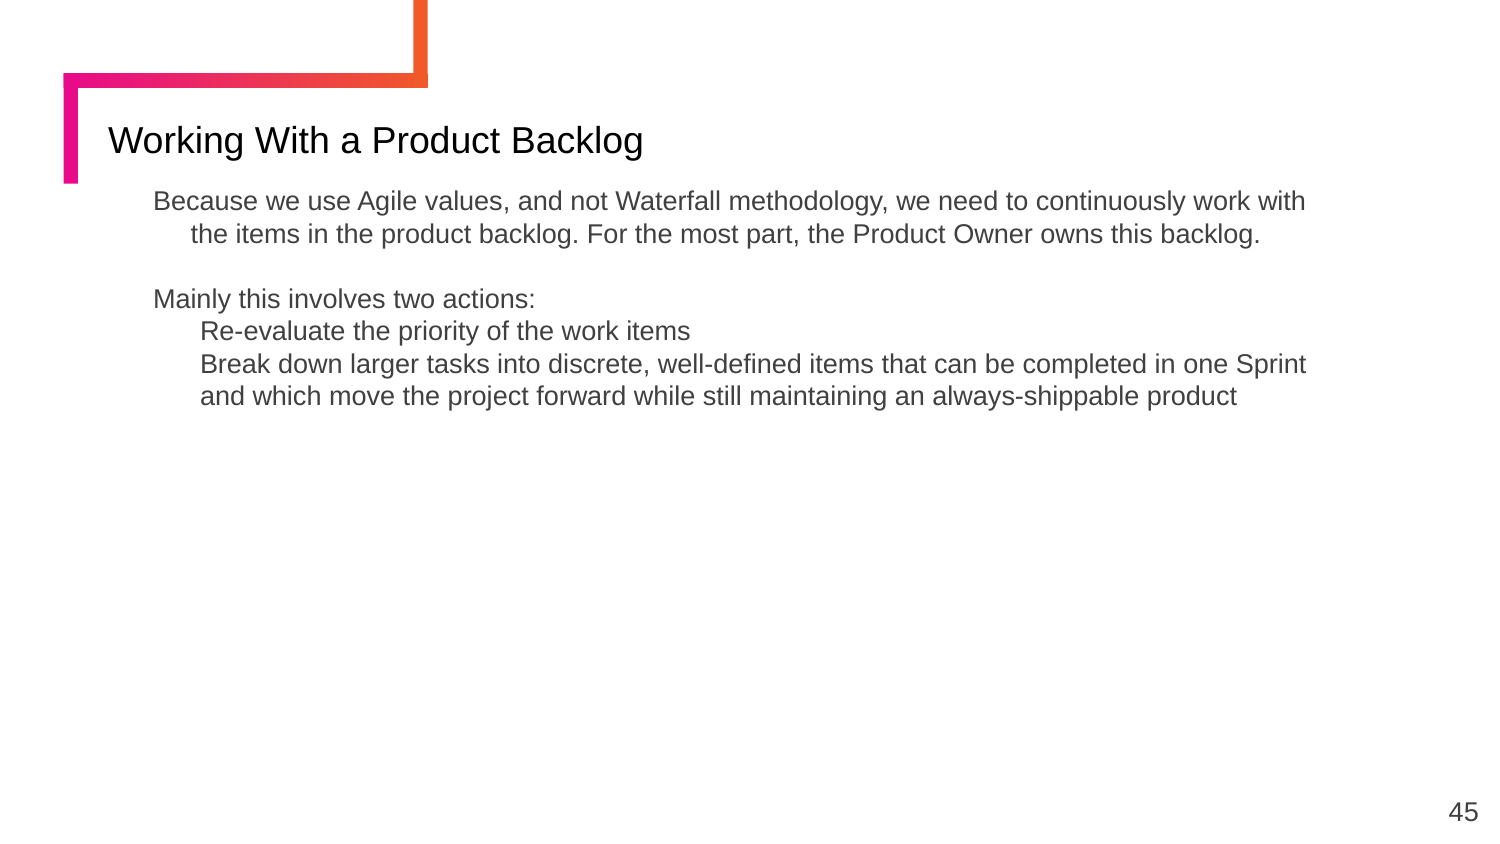

# Working With a Product Backlog
Because we use Agile values, and not Waterfall methodology, we need to continuously work with the items in the product backlog. For the most part, the Product Owner owns this backlog.

Mainly this involves two actions:
Re-evaluate the priority of the work items
Break down larger tasks into discrete, well-defined items that can be completed in one Sprint and which move the project forward while still maintaining an always-shippable product

45